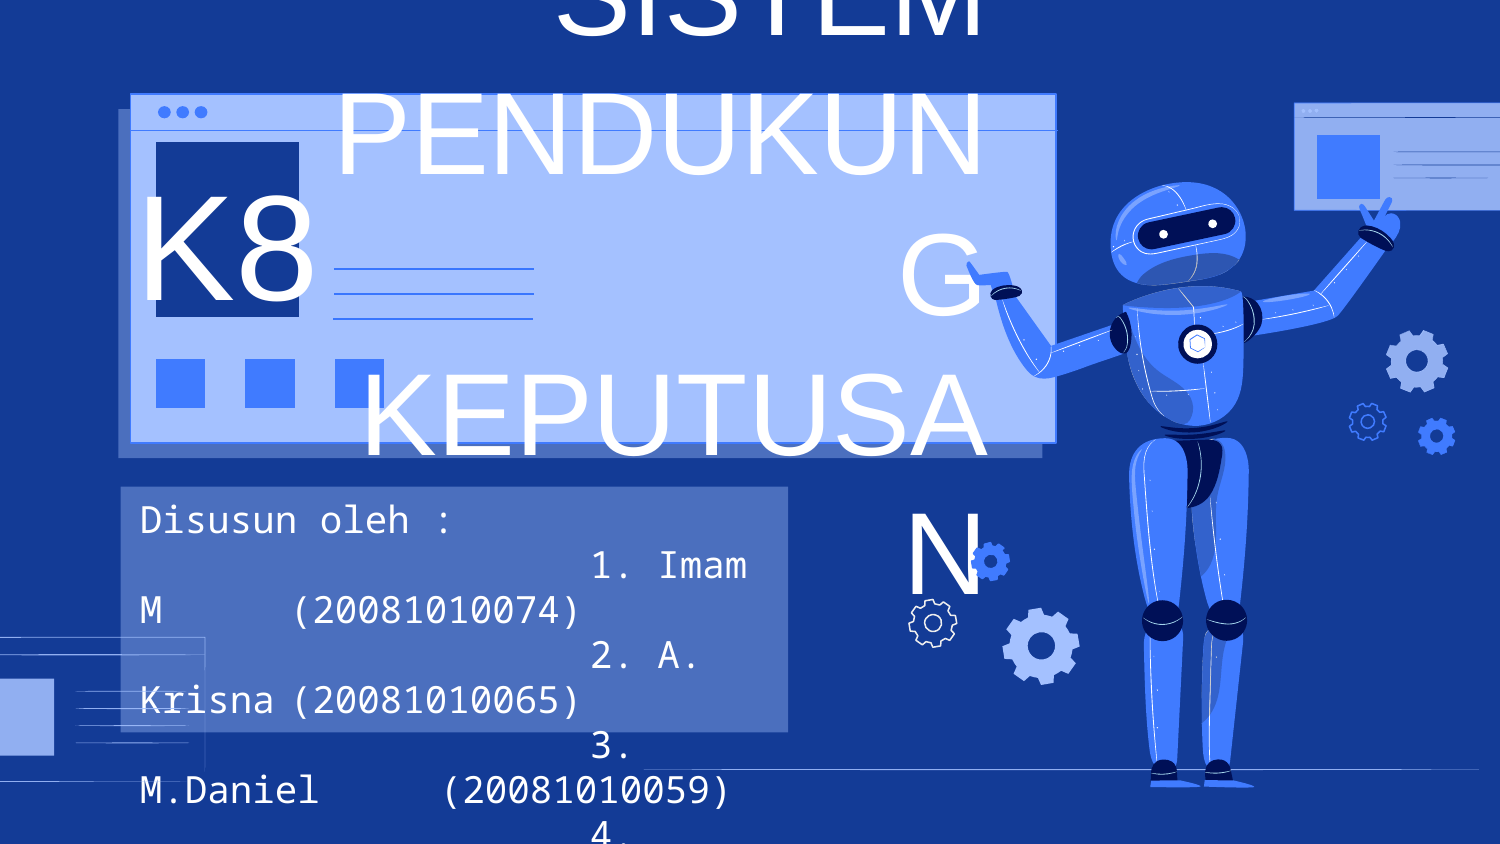

# SISTEM PENDUKUNG KEPUTUSAN

K8

Disusun oleh :
			1. Imam M	(20081010074)
			2. A. Krisna	(20081010065)
			3. M.Daniel	(20081010059)
			4. Farkhan	(20081010060)